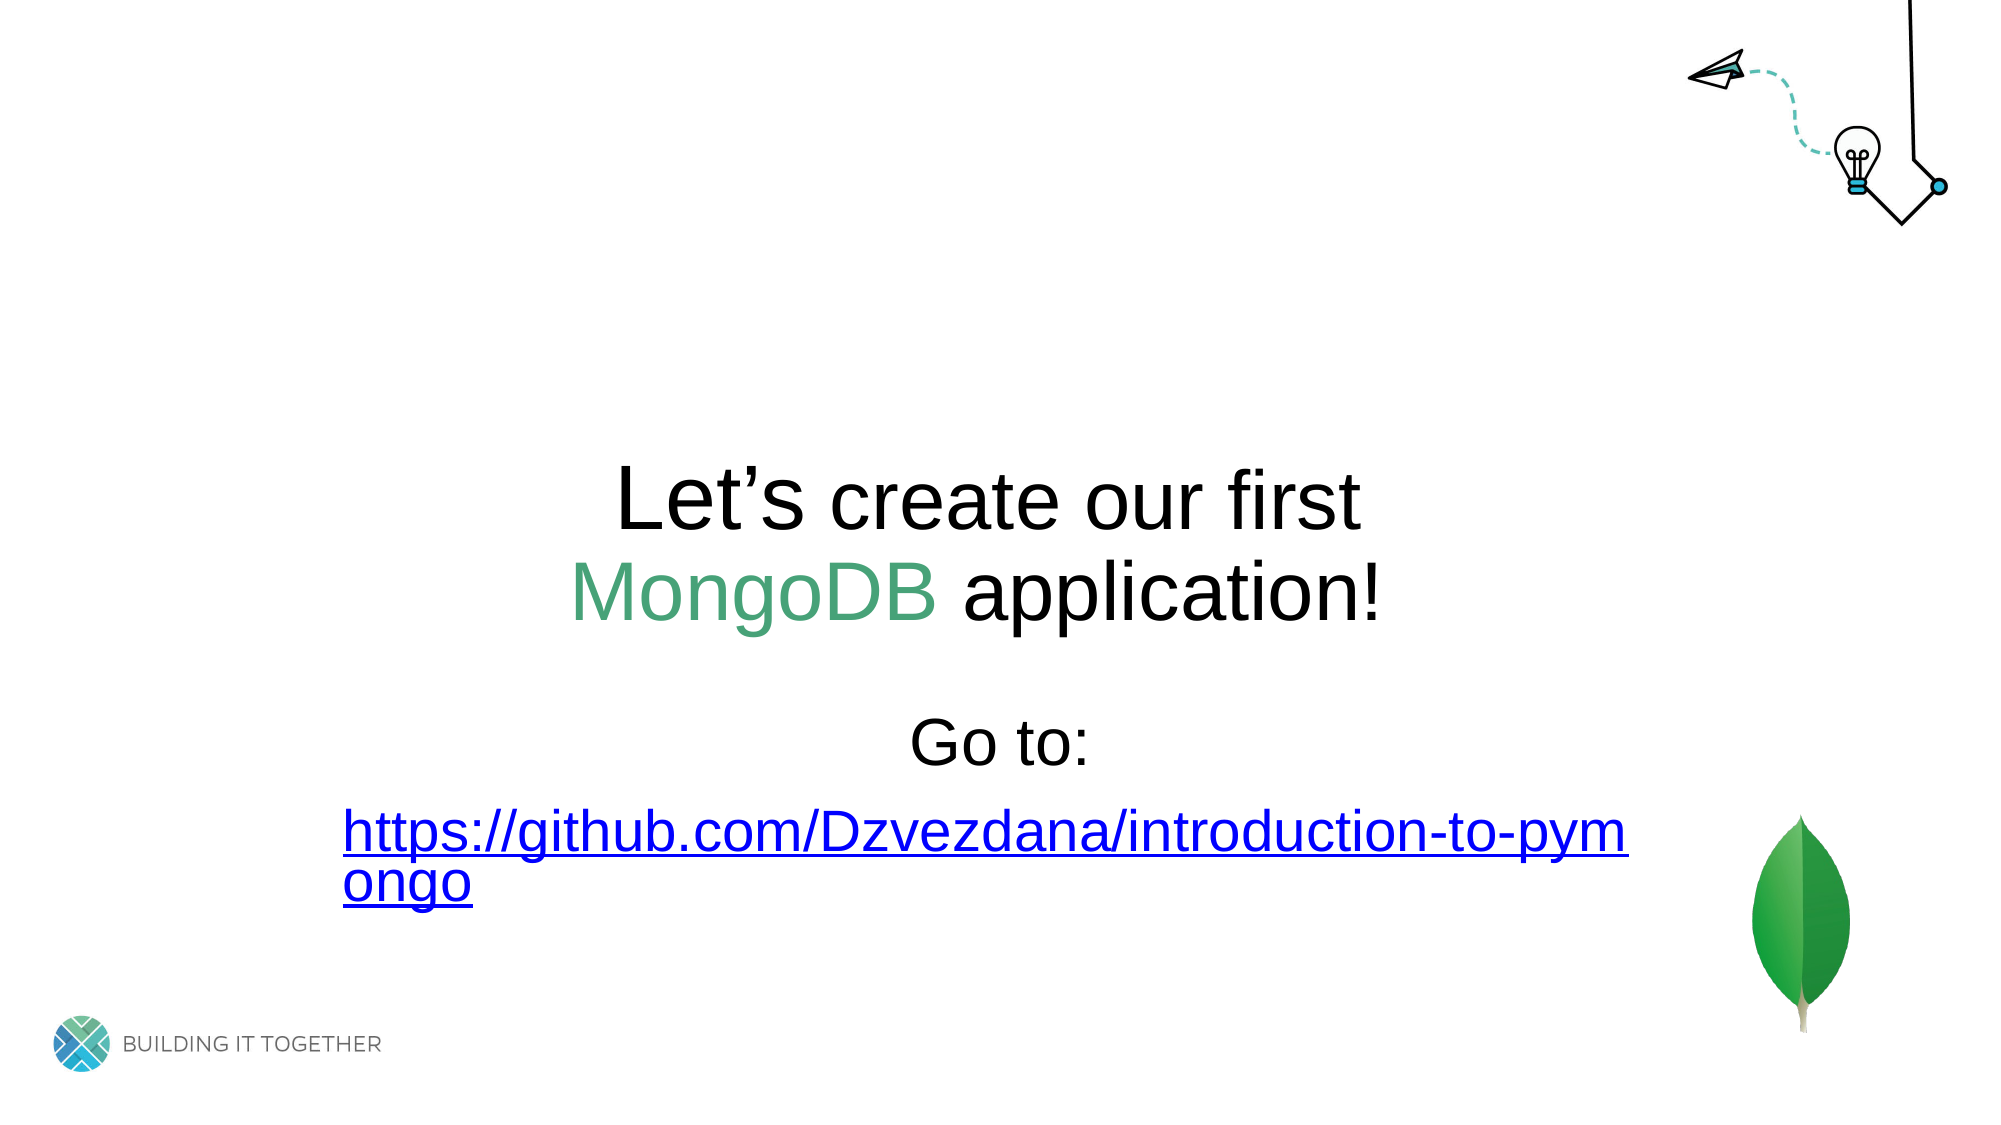

Let’s create our first MongoDB application!
Go to:
https://github.com/Dzvezdana/introduction-to-pymongo